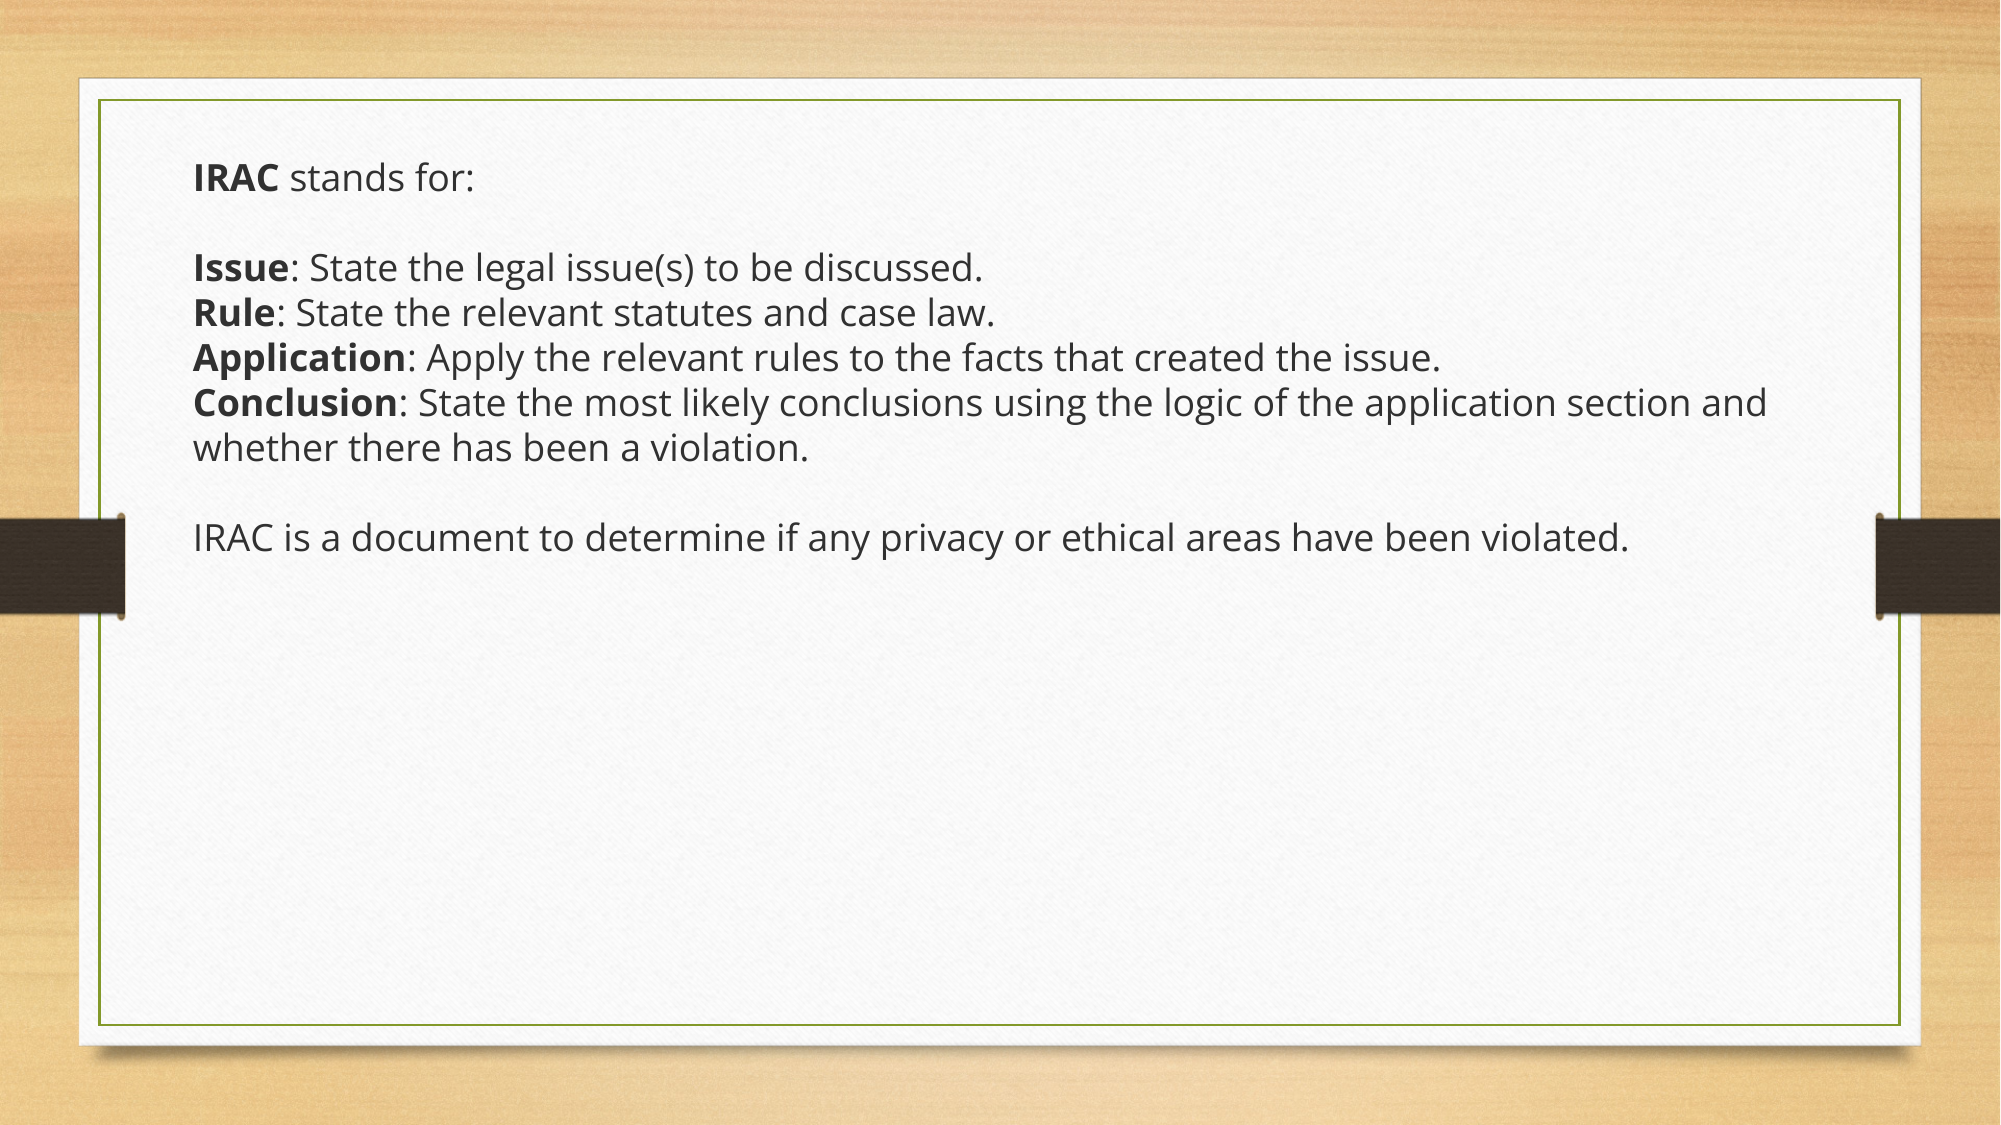

IRAC stands for:

Issue: State the legal issue(s) to be discussed.
Rule: State the relevant statutes and case law.
Application: Apply the relevant rules to the facts that created the issue.
Conclusion: State the most likely conclusions using the logic of the application section and whether there has been a violation.

IRAC is a document to determine if any privacy or ethical areas have been violated.